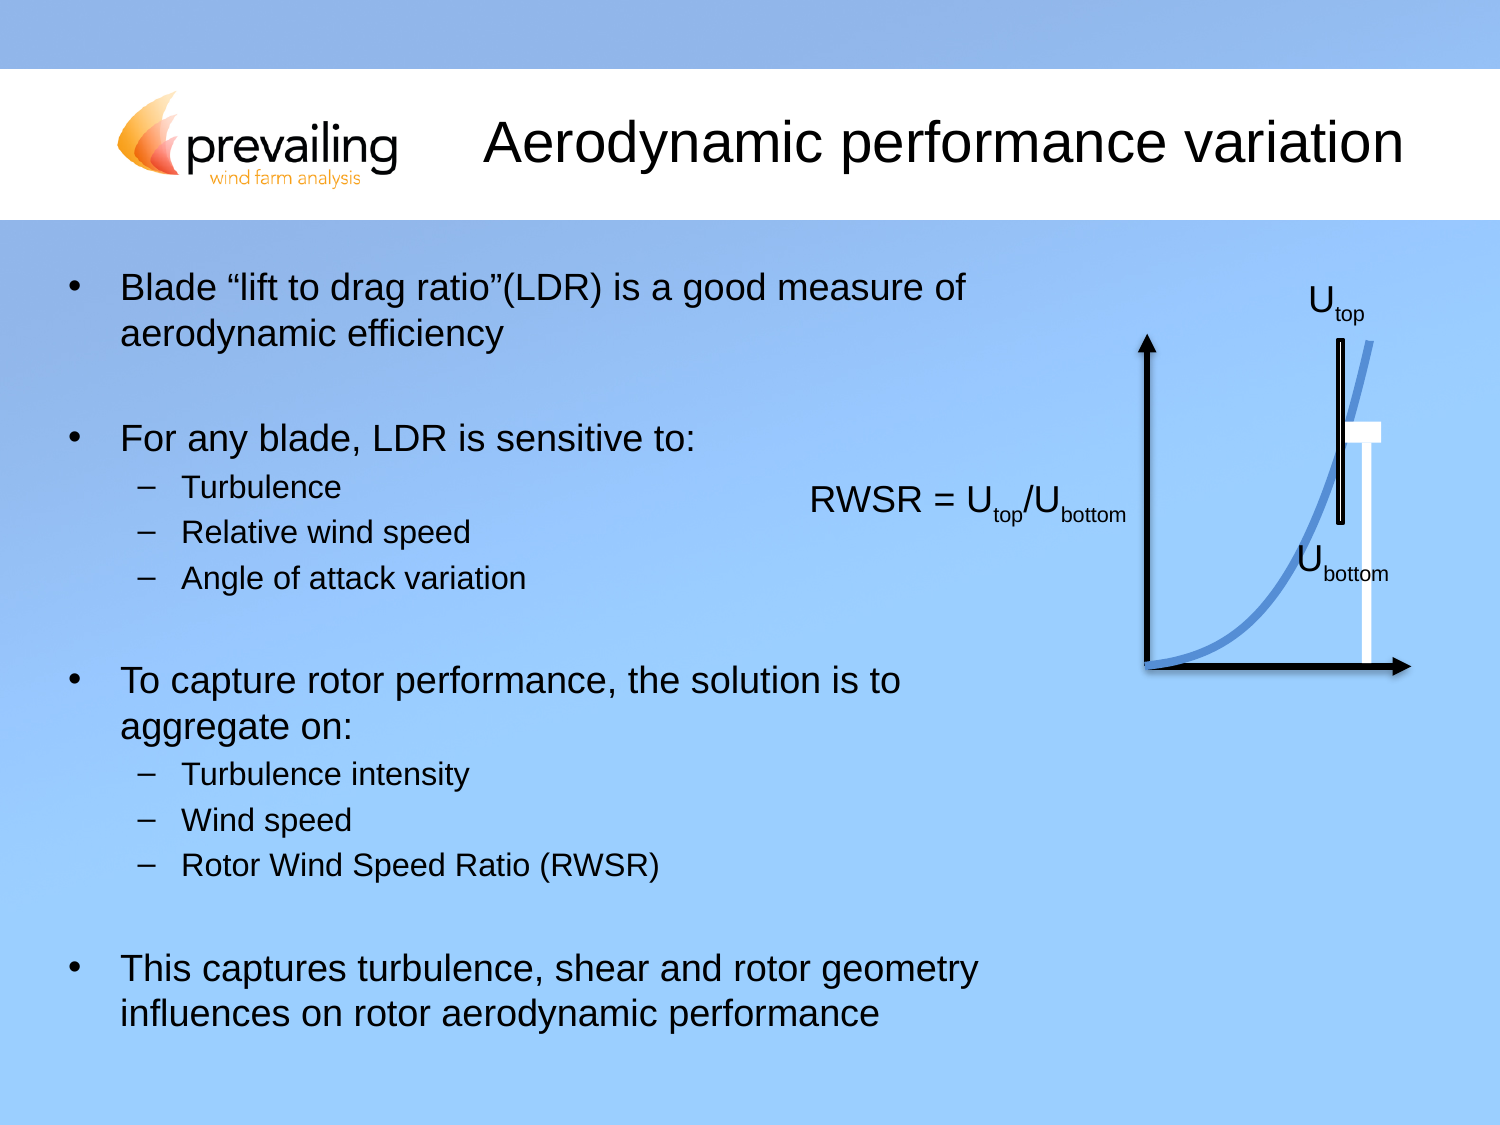

# Aerodynamic performance variation
Blade “lift to drag ratio”(LDR) is a good measure of aerodynamic efficiency

For any blade, LDR is sensitive to:
Turbulence
Relative wind speed
Angle of attack variation

To capture rotor performance, the solution is to aggregate on:
Turbulence intensity
Wind speed
Rotor Wind Speed Ratio (RWSR)

This captures turbulence, shear and rotor geometry influences on rotor aerodynamic performance

### Chart

| Category |  |
|---|---|

Utop
RWSR = Utop/Ubottom
Ubottom